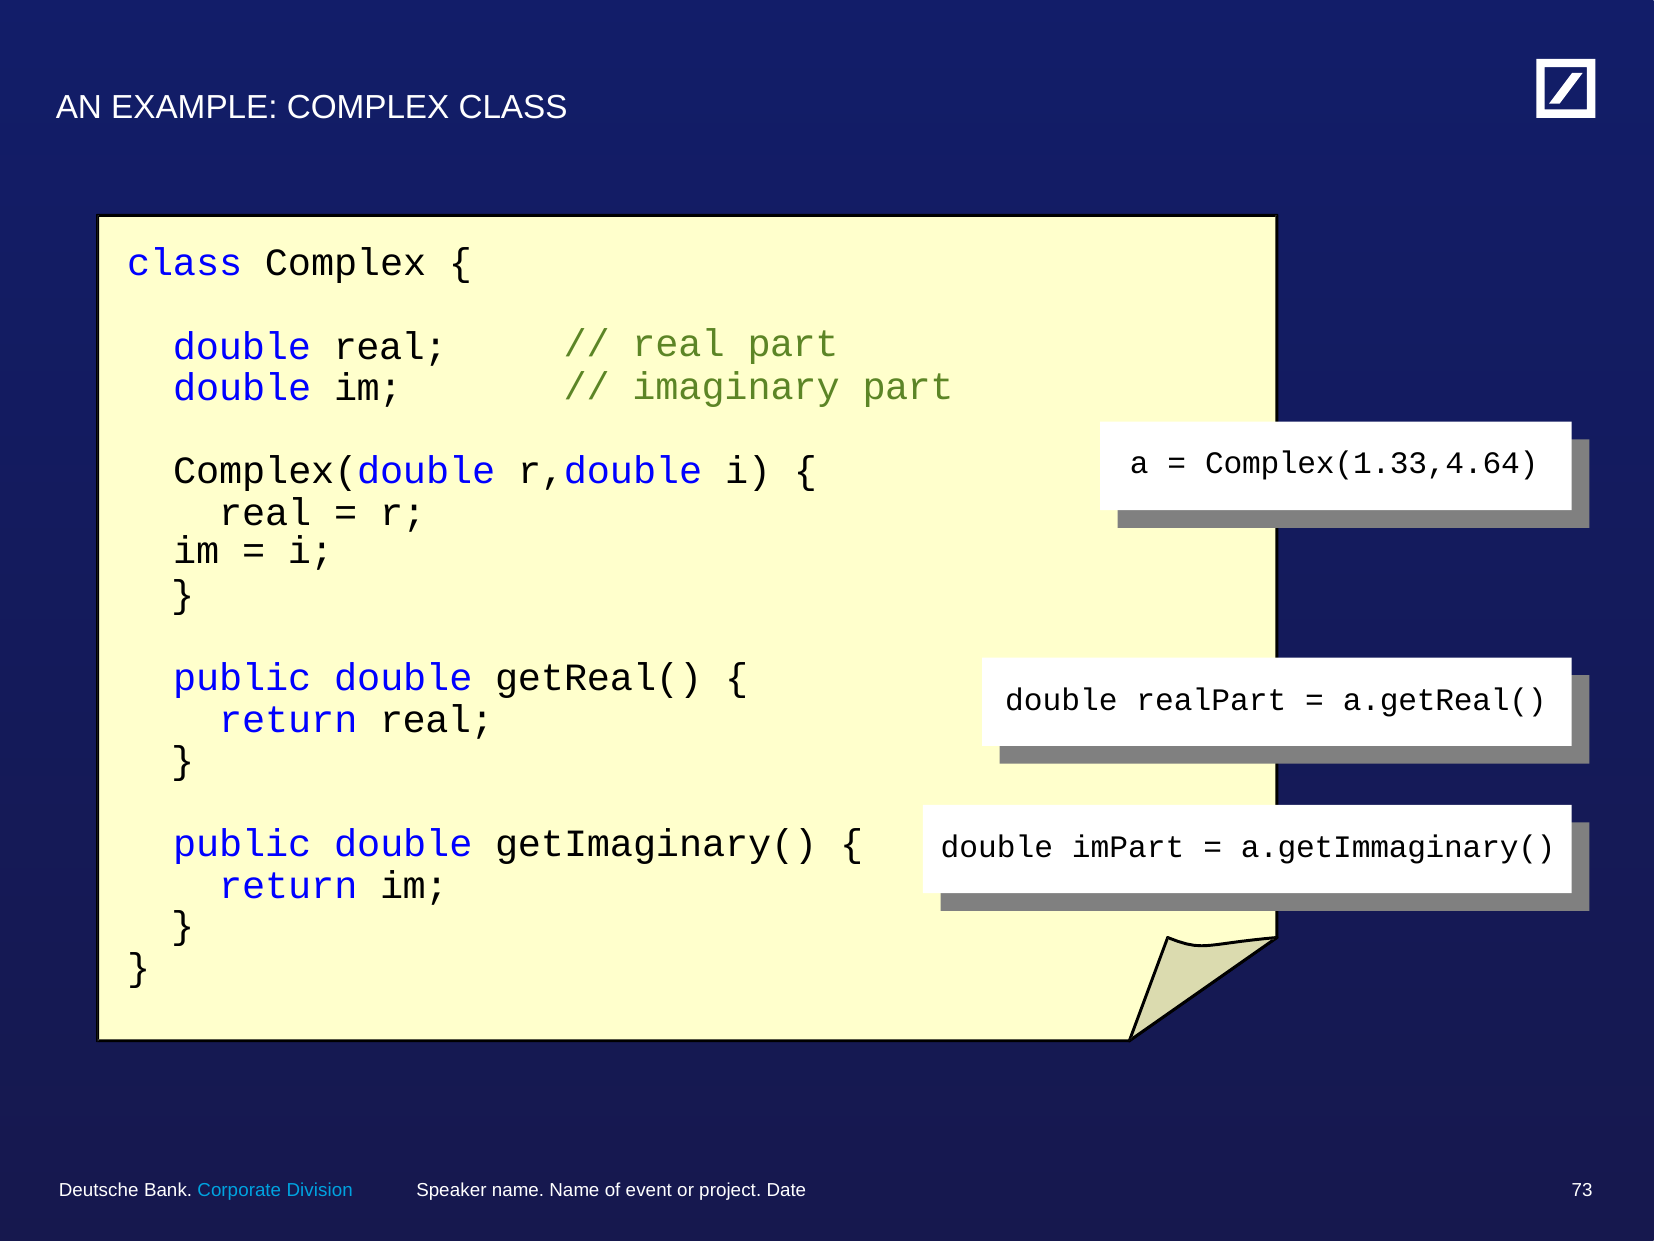

# AN EXAMPLE: COMPLEX CLASS

class Complex {
double real; double im;
// real part
// imaginary part

a = Complex(1.33,4.64)
Complex(double r,double i) { real = r;
im = i;
}
public double getReal() { return real;
}

double realPart = a.getReal()

public double getImaginary() { return im;
}
double imPart = a.getImmaginary()
}
Speaker name. Name of event or project. Date
73